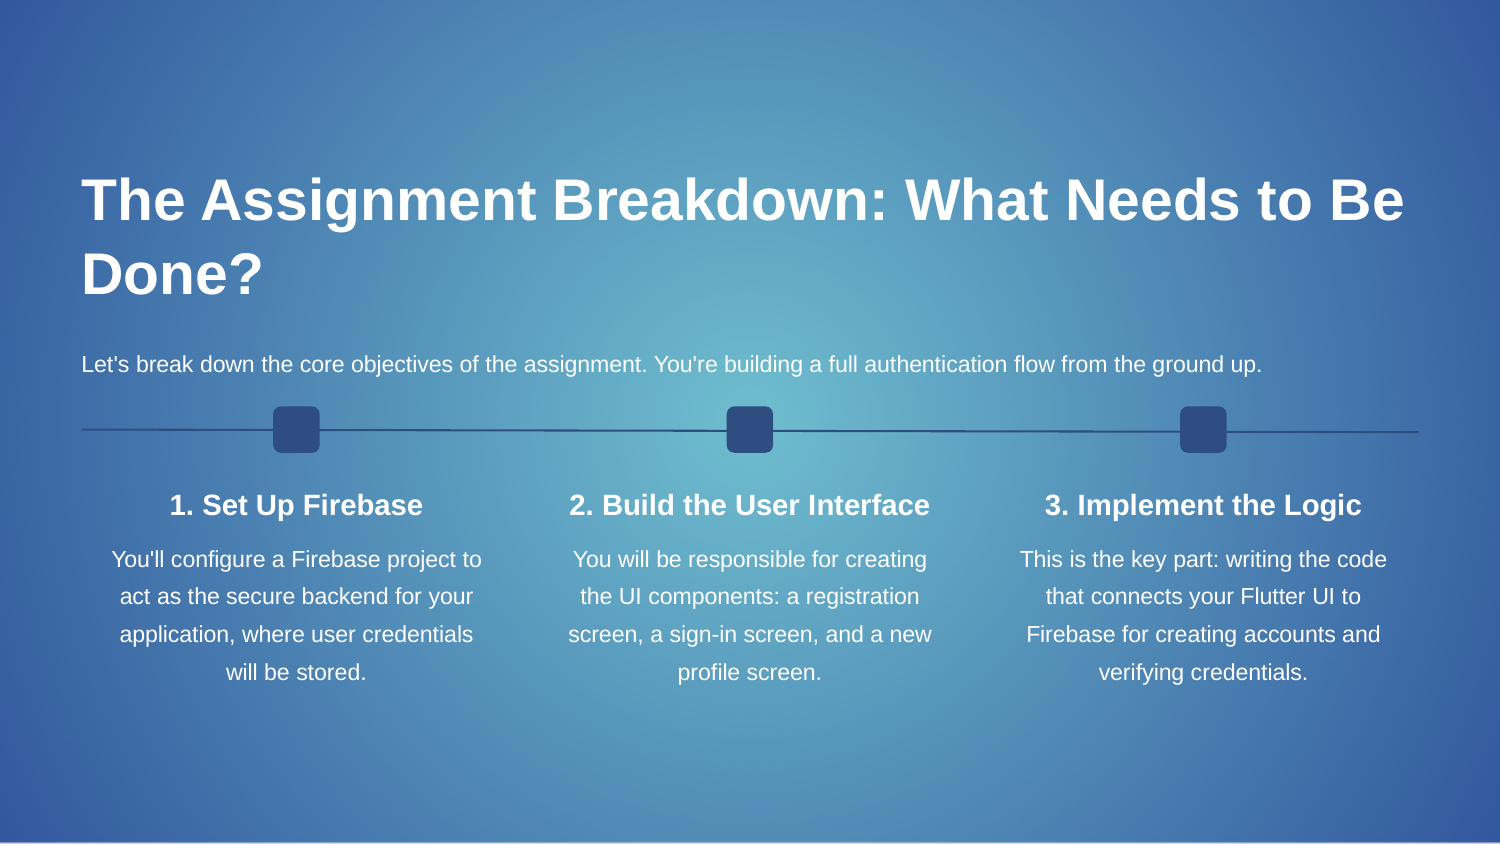

The Assignment Breakdown: What Needs to Be Done?
Let's break down the core objectives of the assignment. You're building a full authentication flow from the ground up.

1. Set Up Firebase
2. Build the User Interface
3. Implement the Logic
You'll configure a Firebase project to act as the secure backend for your application, where user credentials will be stored.
You will be responsible for creating the UI components: a registration screen, a sign-in screen, and a new profile screen.
This is the key part: writing the code that connects your Flutter UI to Firebase for creating accounts and verifying credentials.